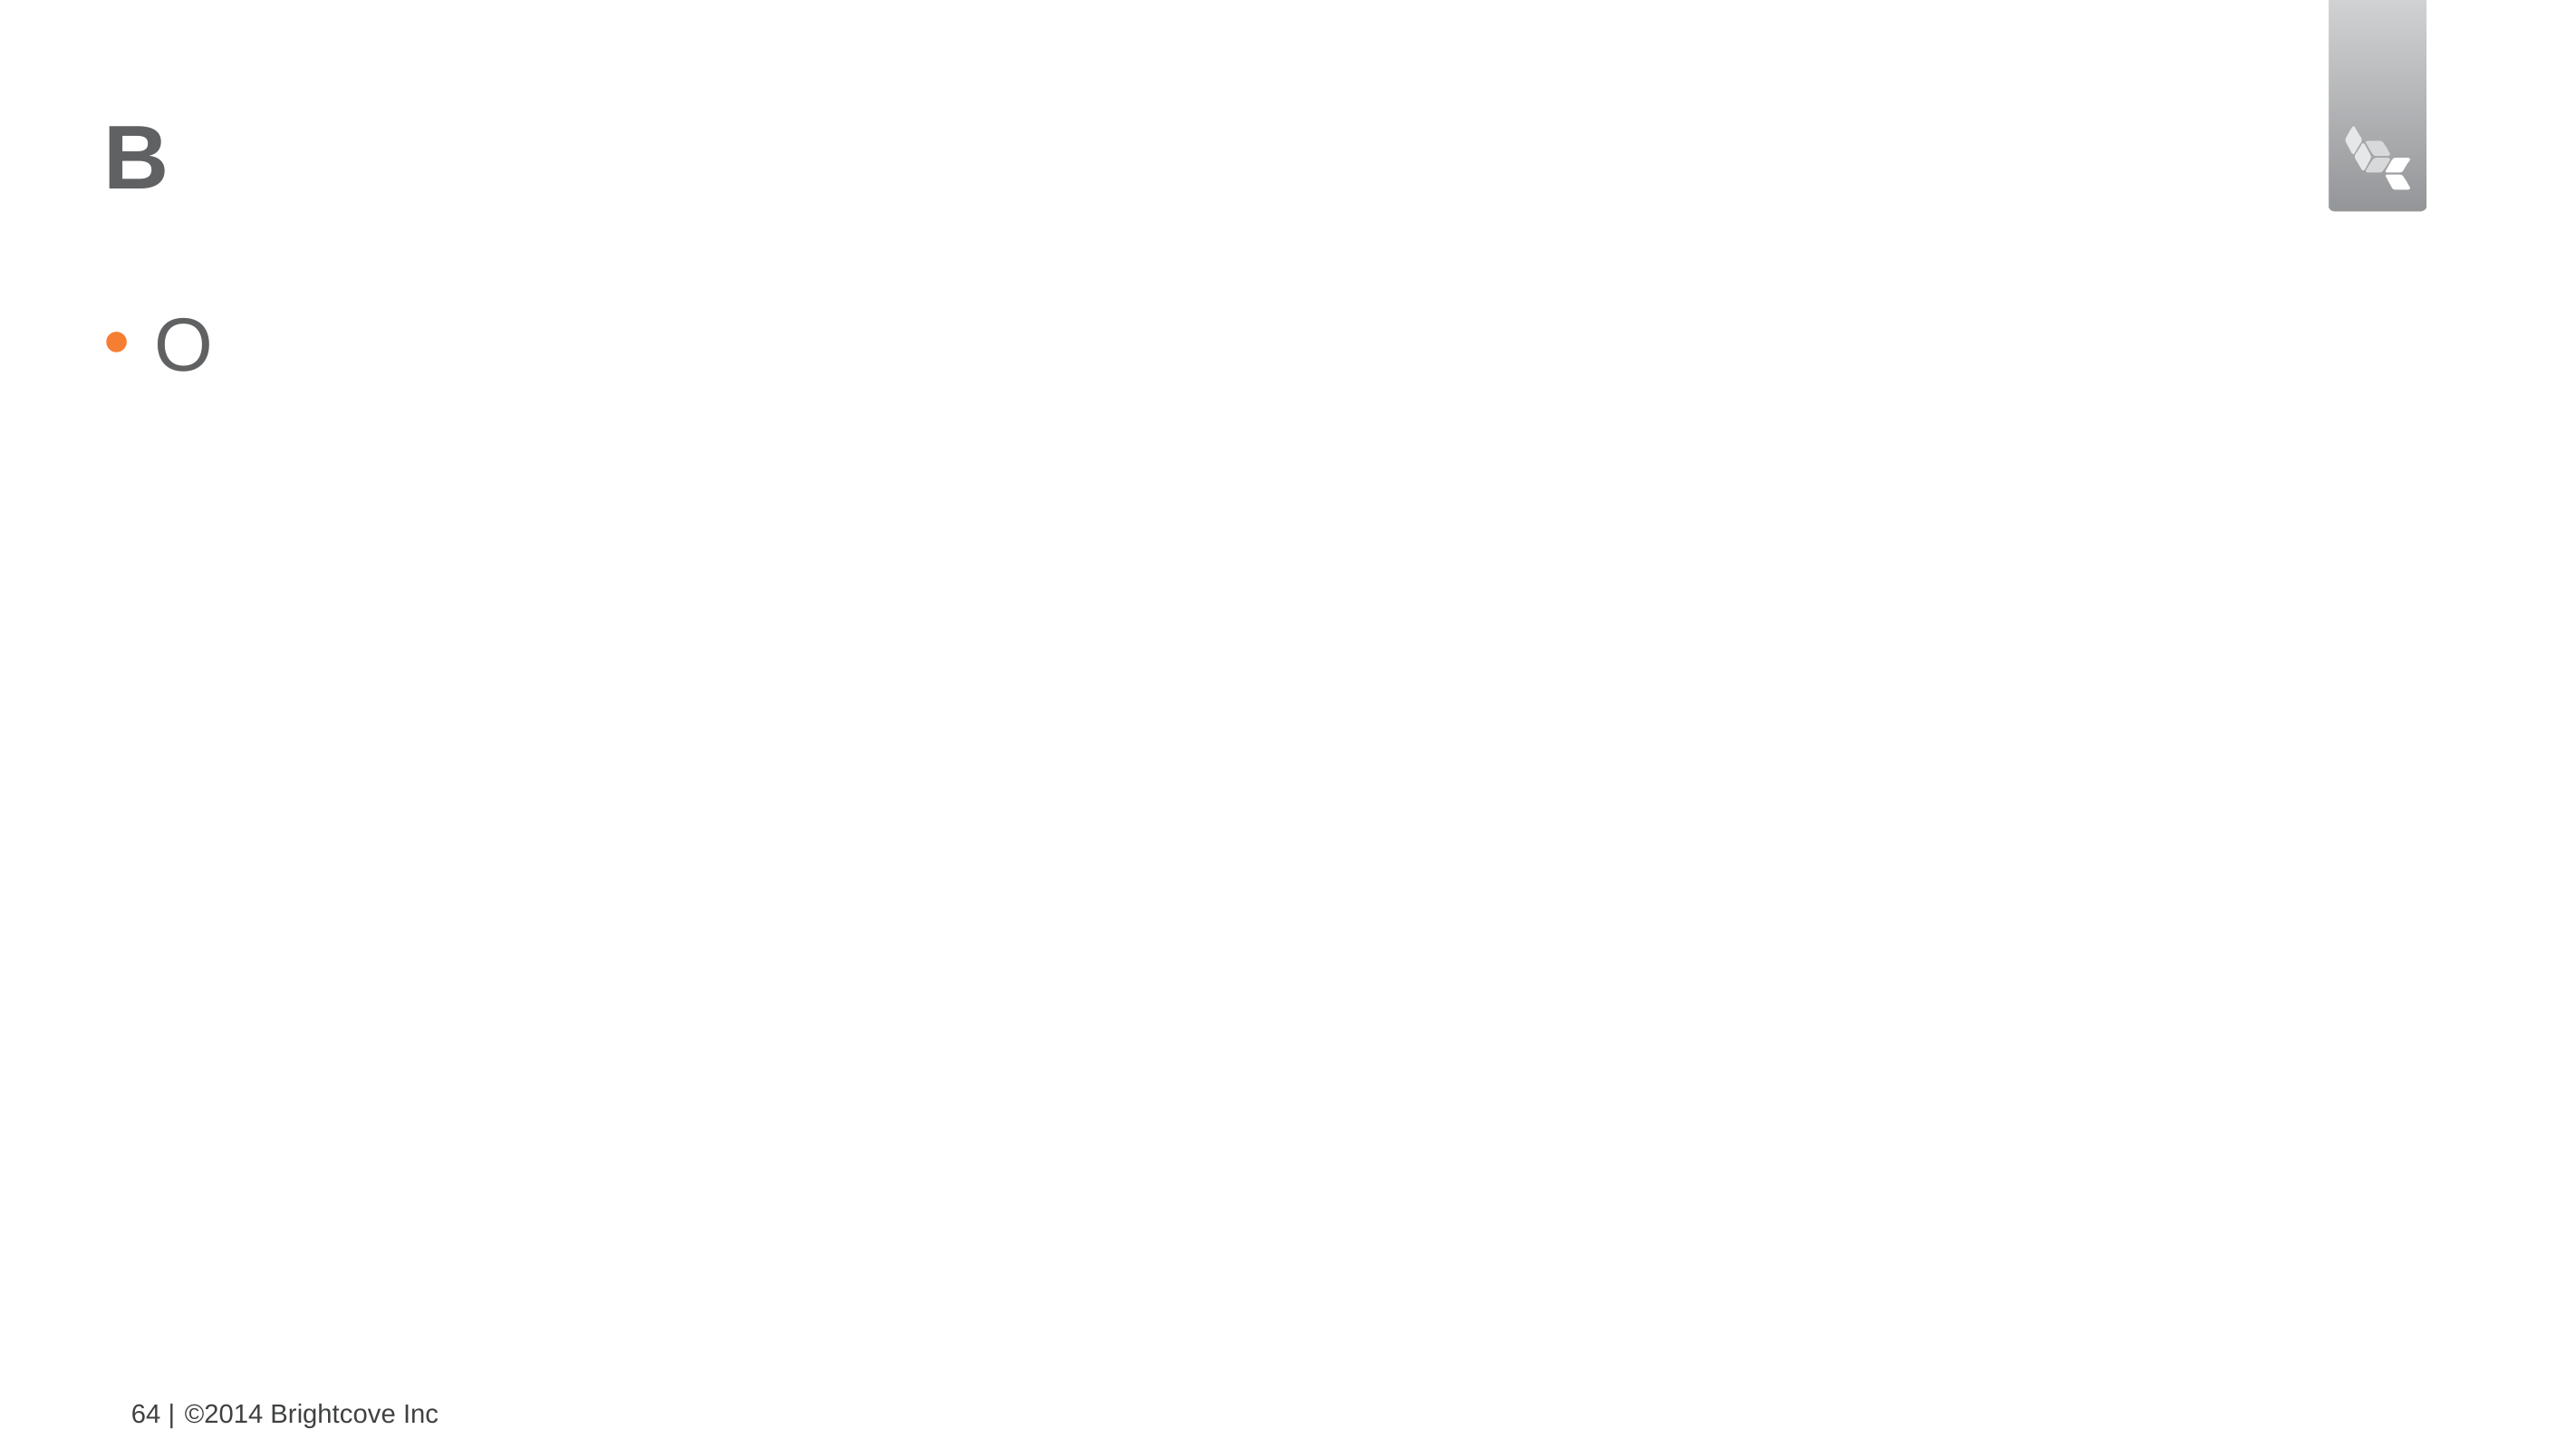

# B
O
64 |
©2014 Brightcove Inc